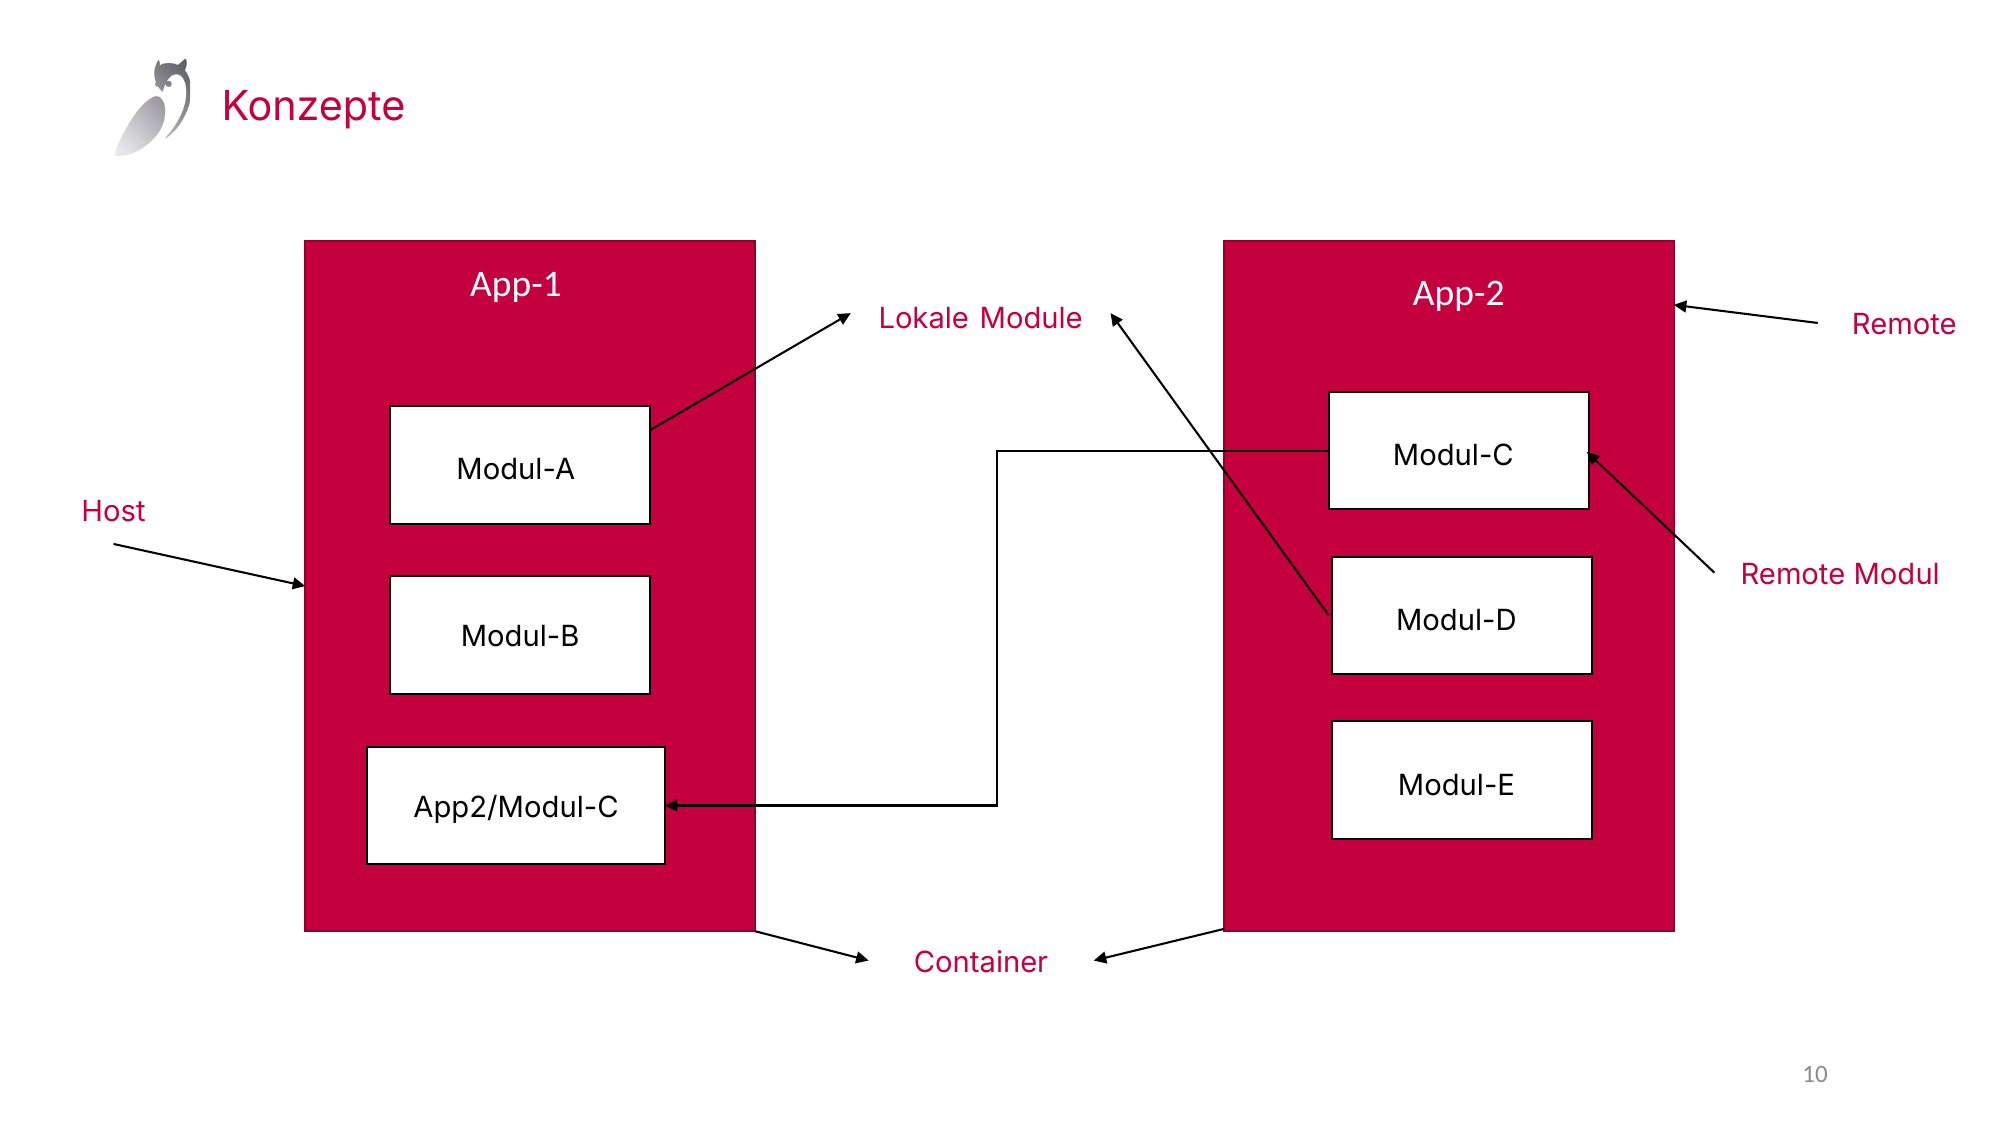

# Konzepte

App-1
Lokale Module
App-2
Remote
Modul-C
Modul-A
Host
Remote Modul
Modul-D
Modul-B
Modul-E
App2/Modul-C
Container
10